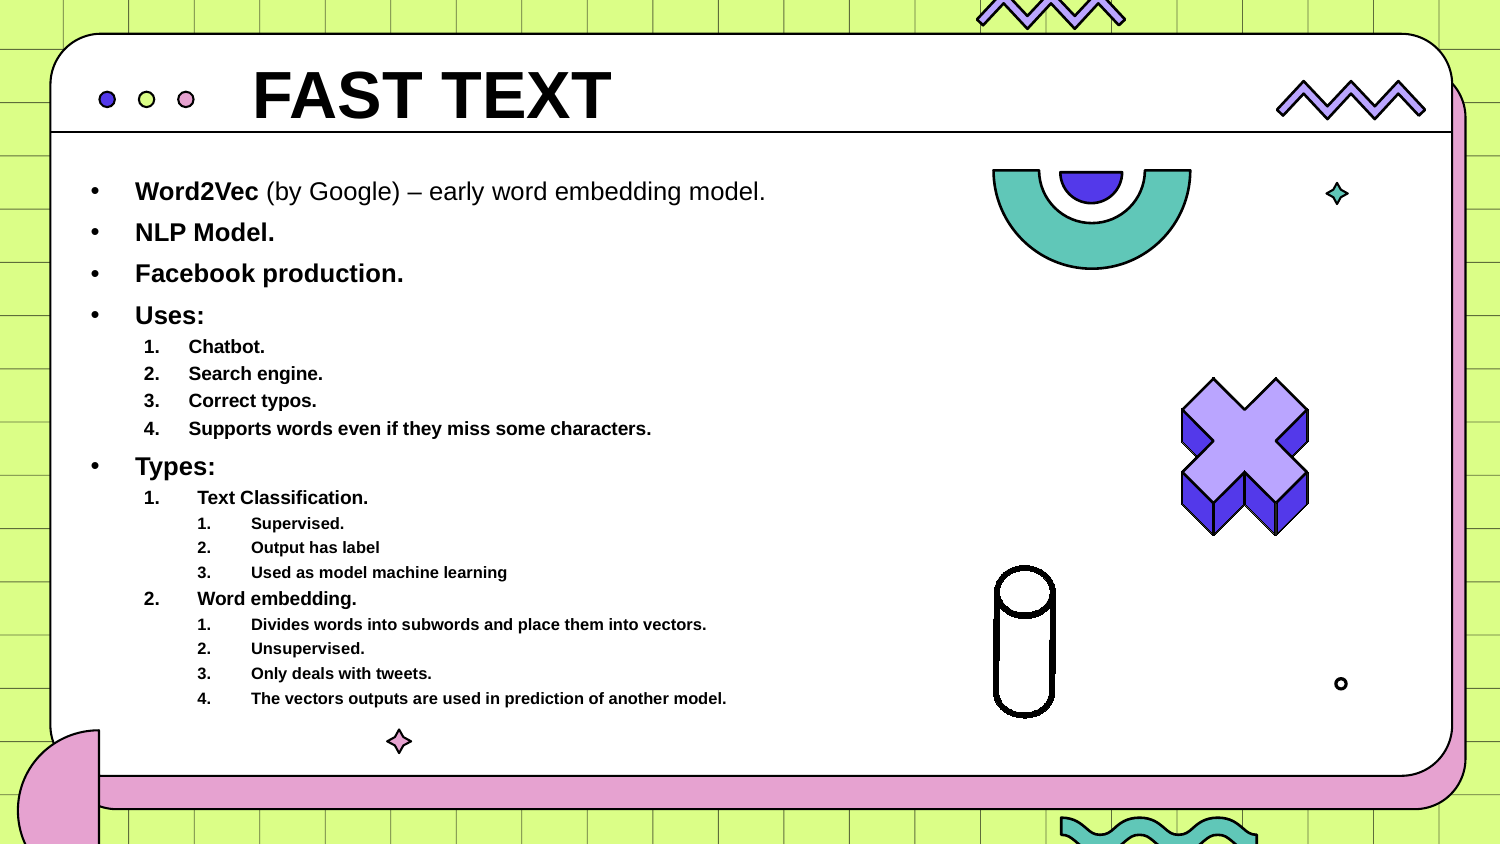

FAST TEXT

Word2Vec (by Google) – early word embedding model.
NLP Model.
Facebook production.
Uses:
Chatbot.
Search engine.
Correct typos.
Supports words even if they miss some characters.
Types:
Text Classification.
Supervised.
Output has label
Used as model machine learning
Word embedding.
Divides words into subwords and place them into vectors.
Unsupervised.
Only deals with tweets.
The vectors outputs are used in prediction of another model.